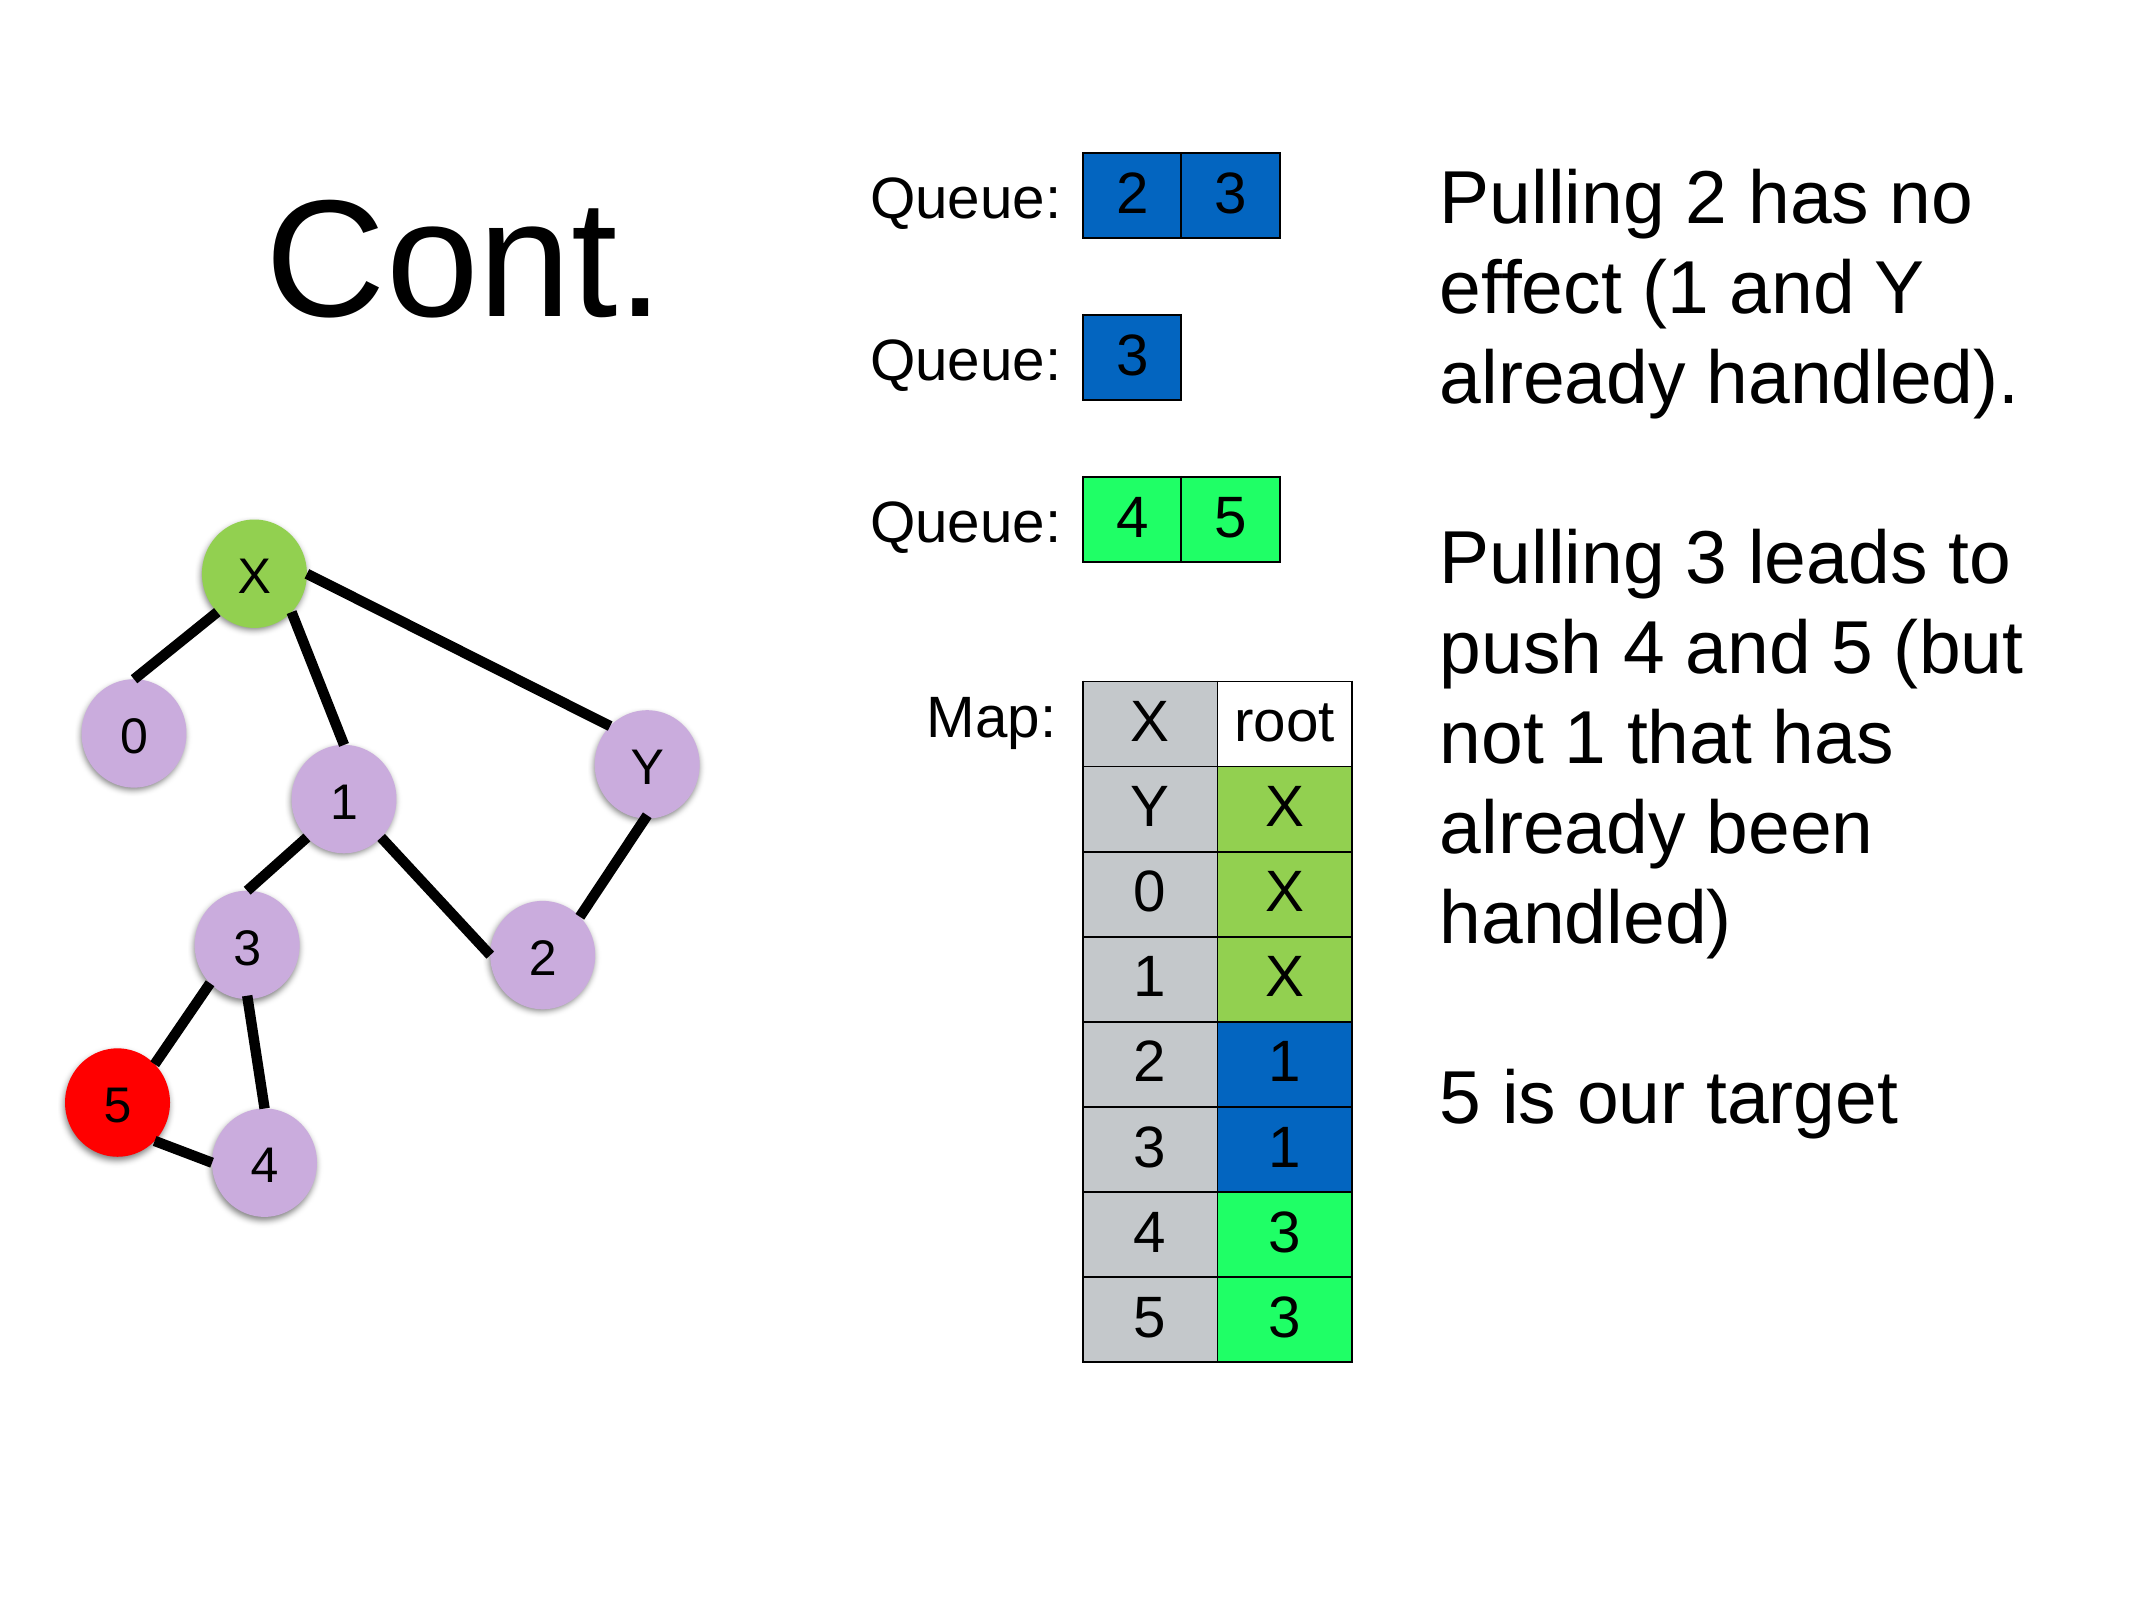

# Cont.
Pulling 2 has no effect (1 and Y already handled).

Pulling 3 leads to push 4 and 5 (but not 1 that has already been handled)

5 is our target
Queue:
| 2 | 3 |
| --- | --- |
Queue:
| 3 |
| --- |
Queue:
| 4 | 5 |
| --- | --- |
X
Map:
0
| X | root |
| --- | --- |
| Y | X |
| 0 | X |
| 1 | X |
| 2 | 1 |
| 3 | 1 |
| 4 | 3 |
| 5 | 3 |
Y
1
3
2
5
4